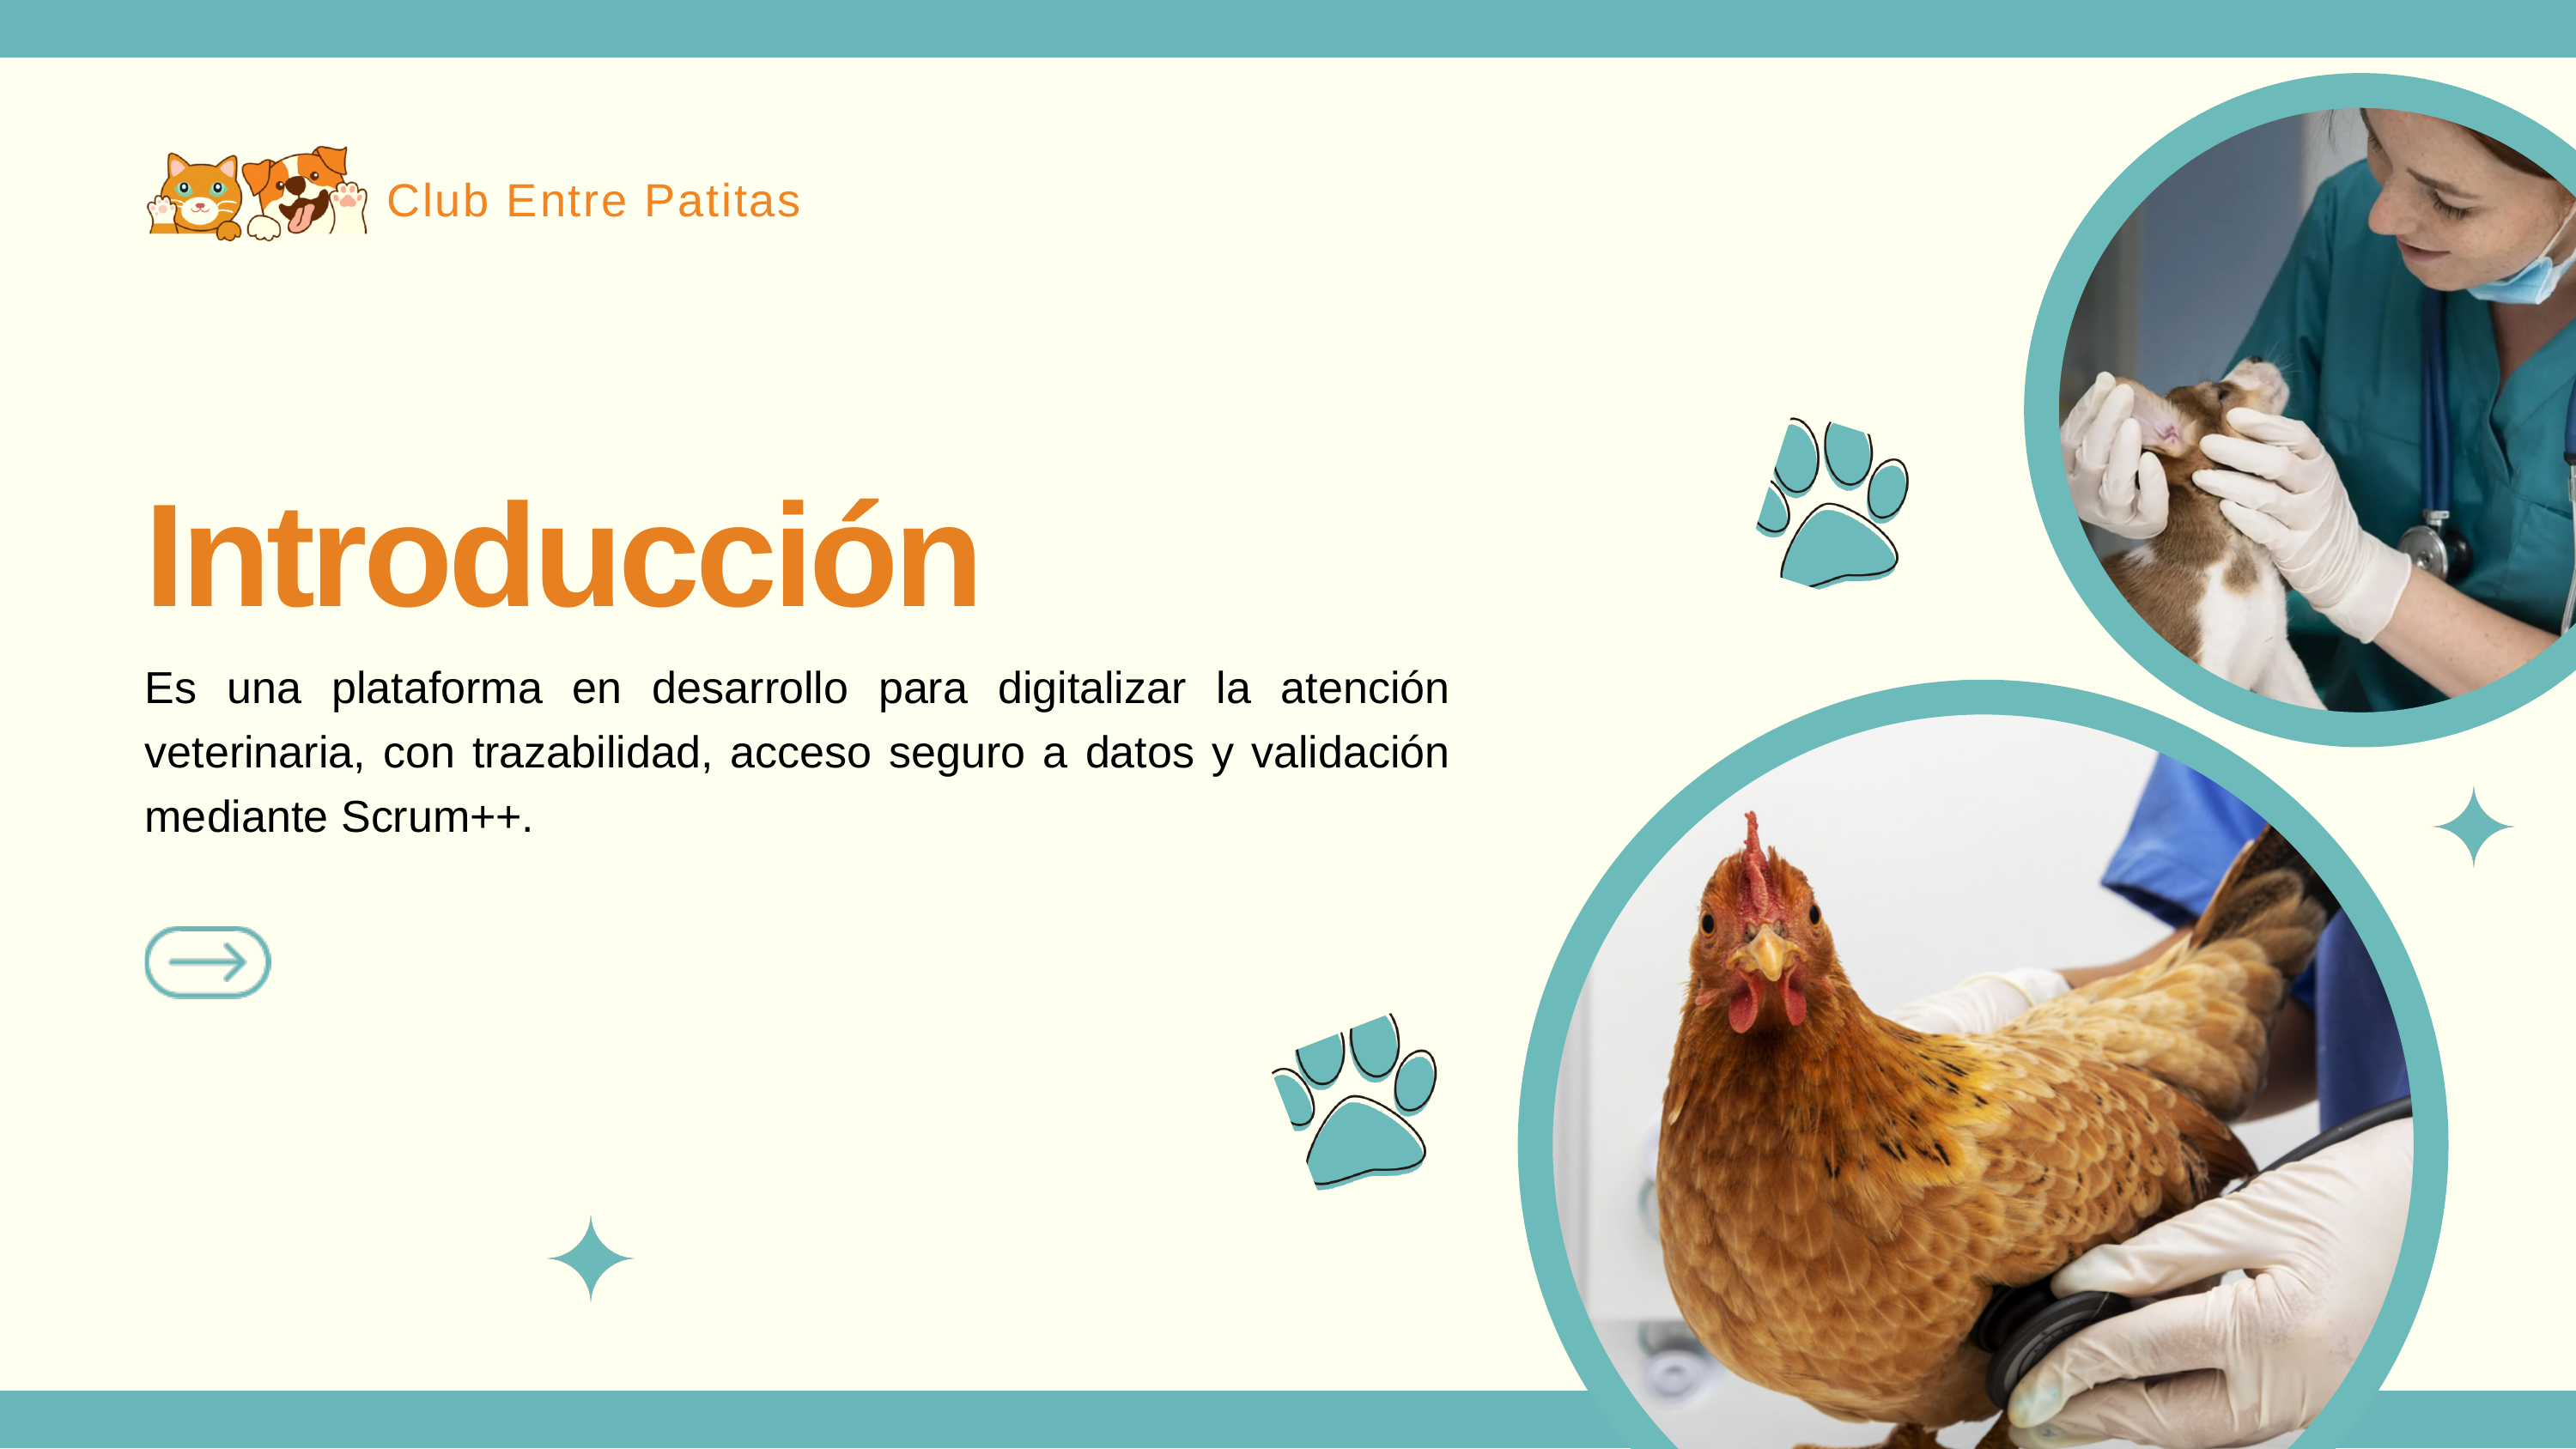

Club Entre Patitas

Introducción
Es una plataforma en desarrollo para digitalizar la atención veterinaria, con trazabilidad, acceso seguro a datos y validación mediante Scrum++.